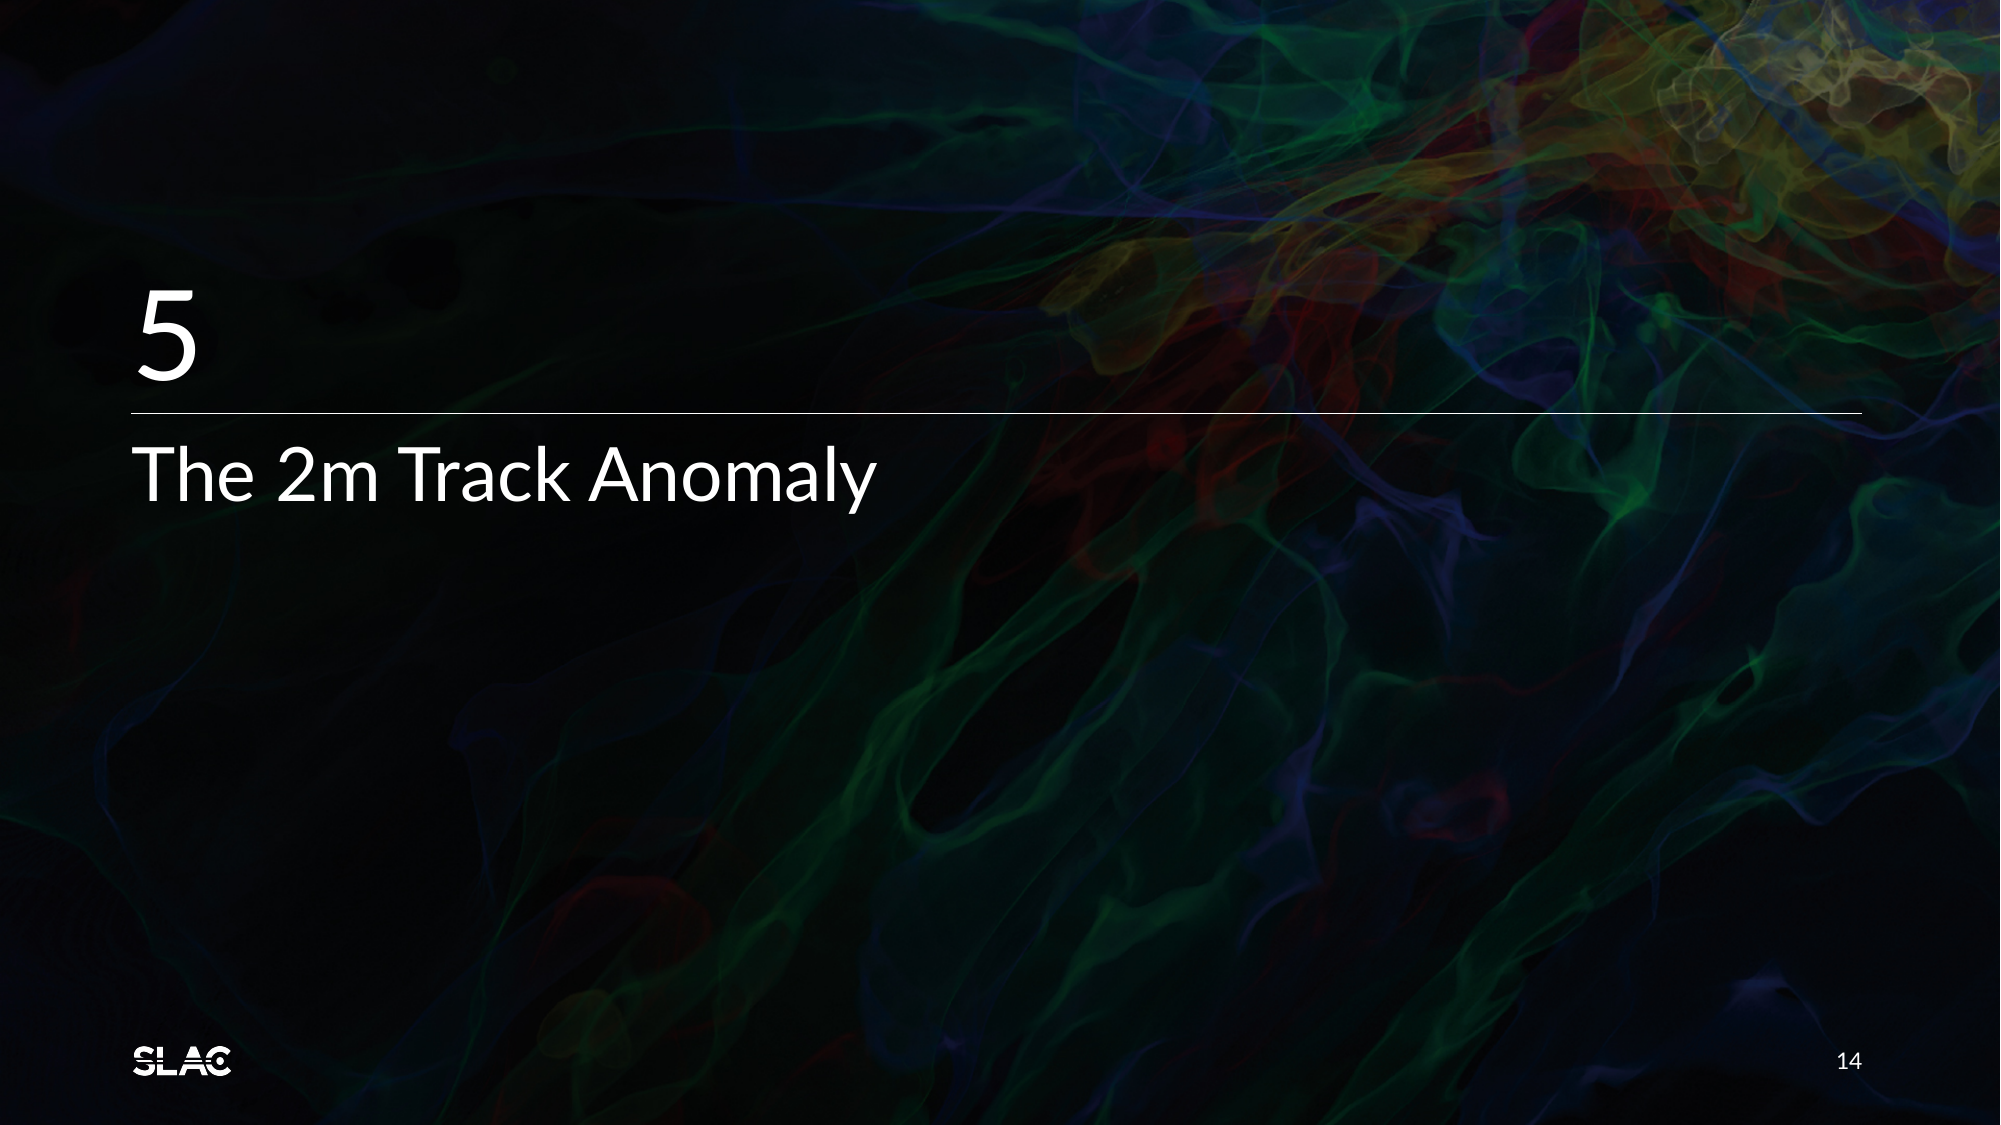

5
# The 2m Track Anomaly
14